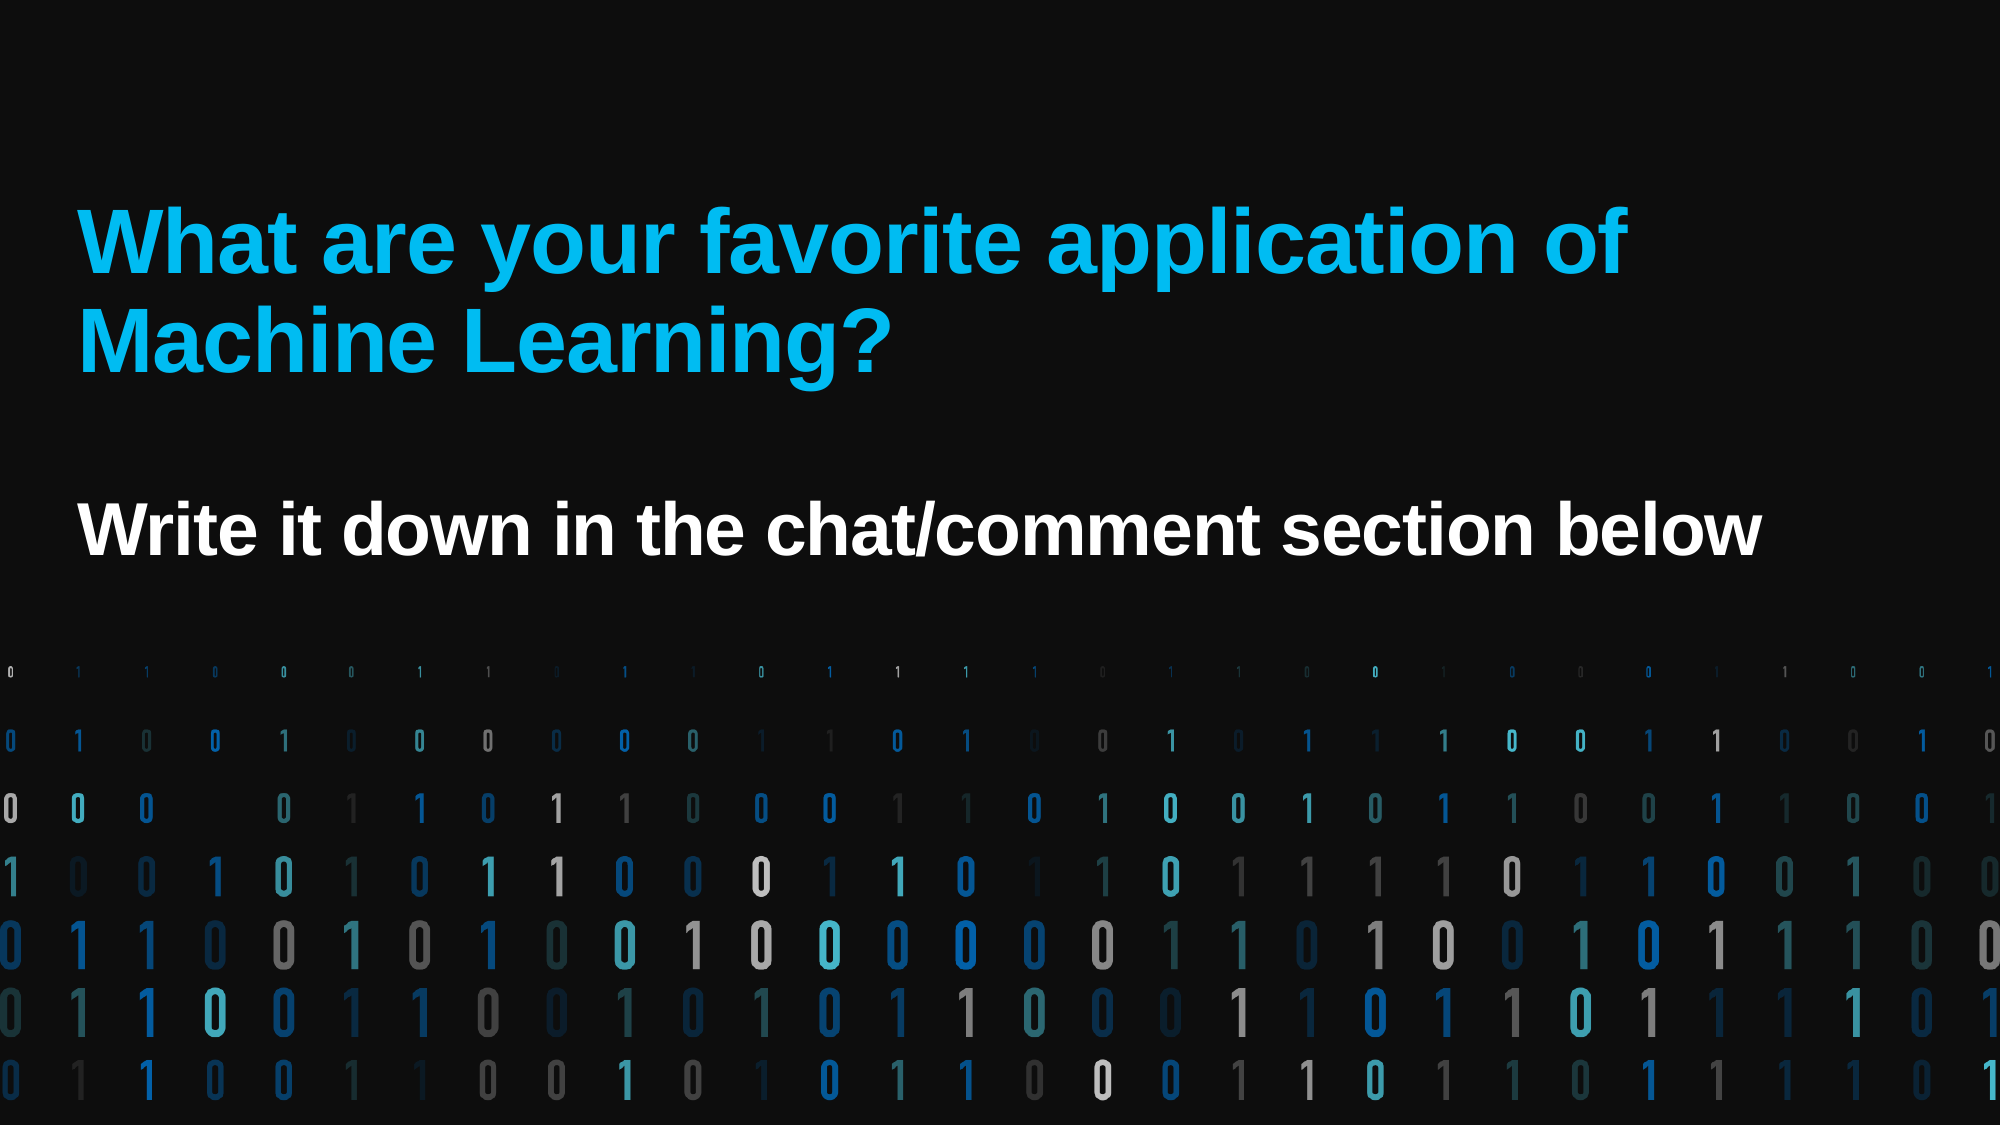

# What are your favorite application of Machine Learning? Write it down in the chat/comment section below